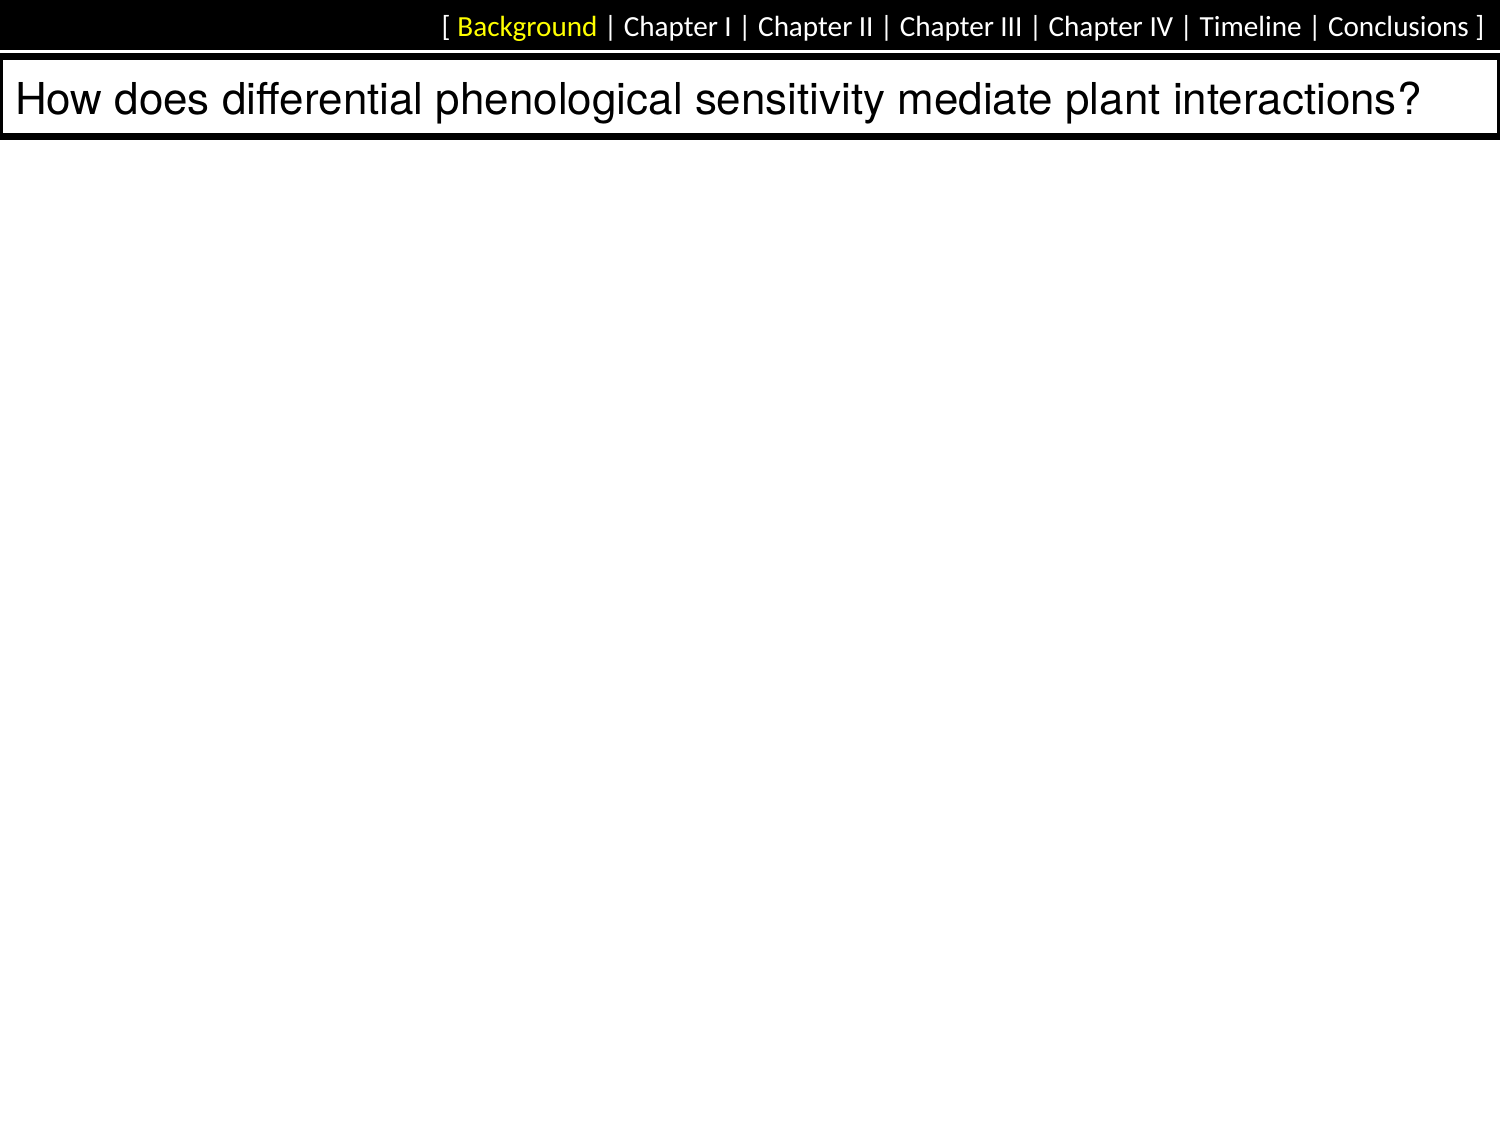

# How does differential phenological sensitivity mediate plant interactions?